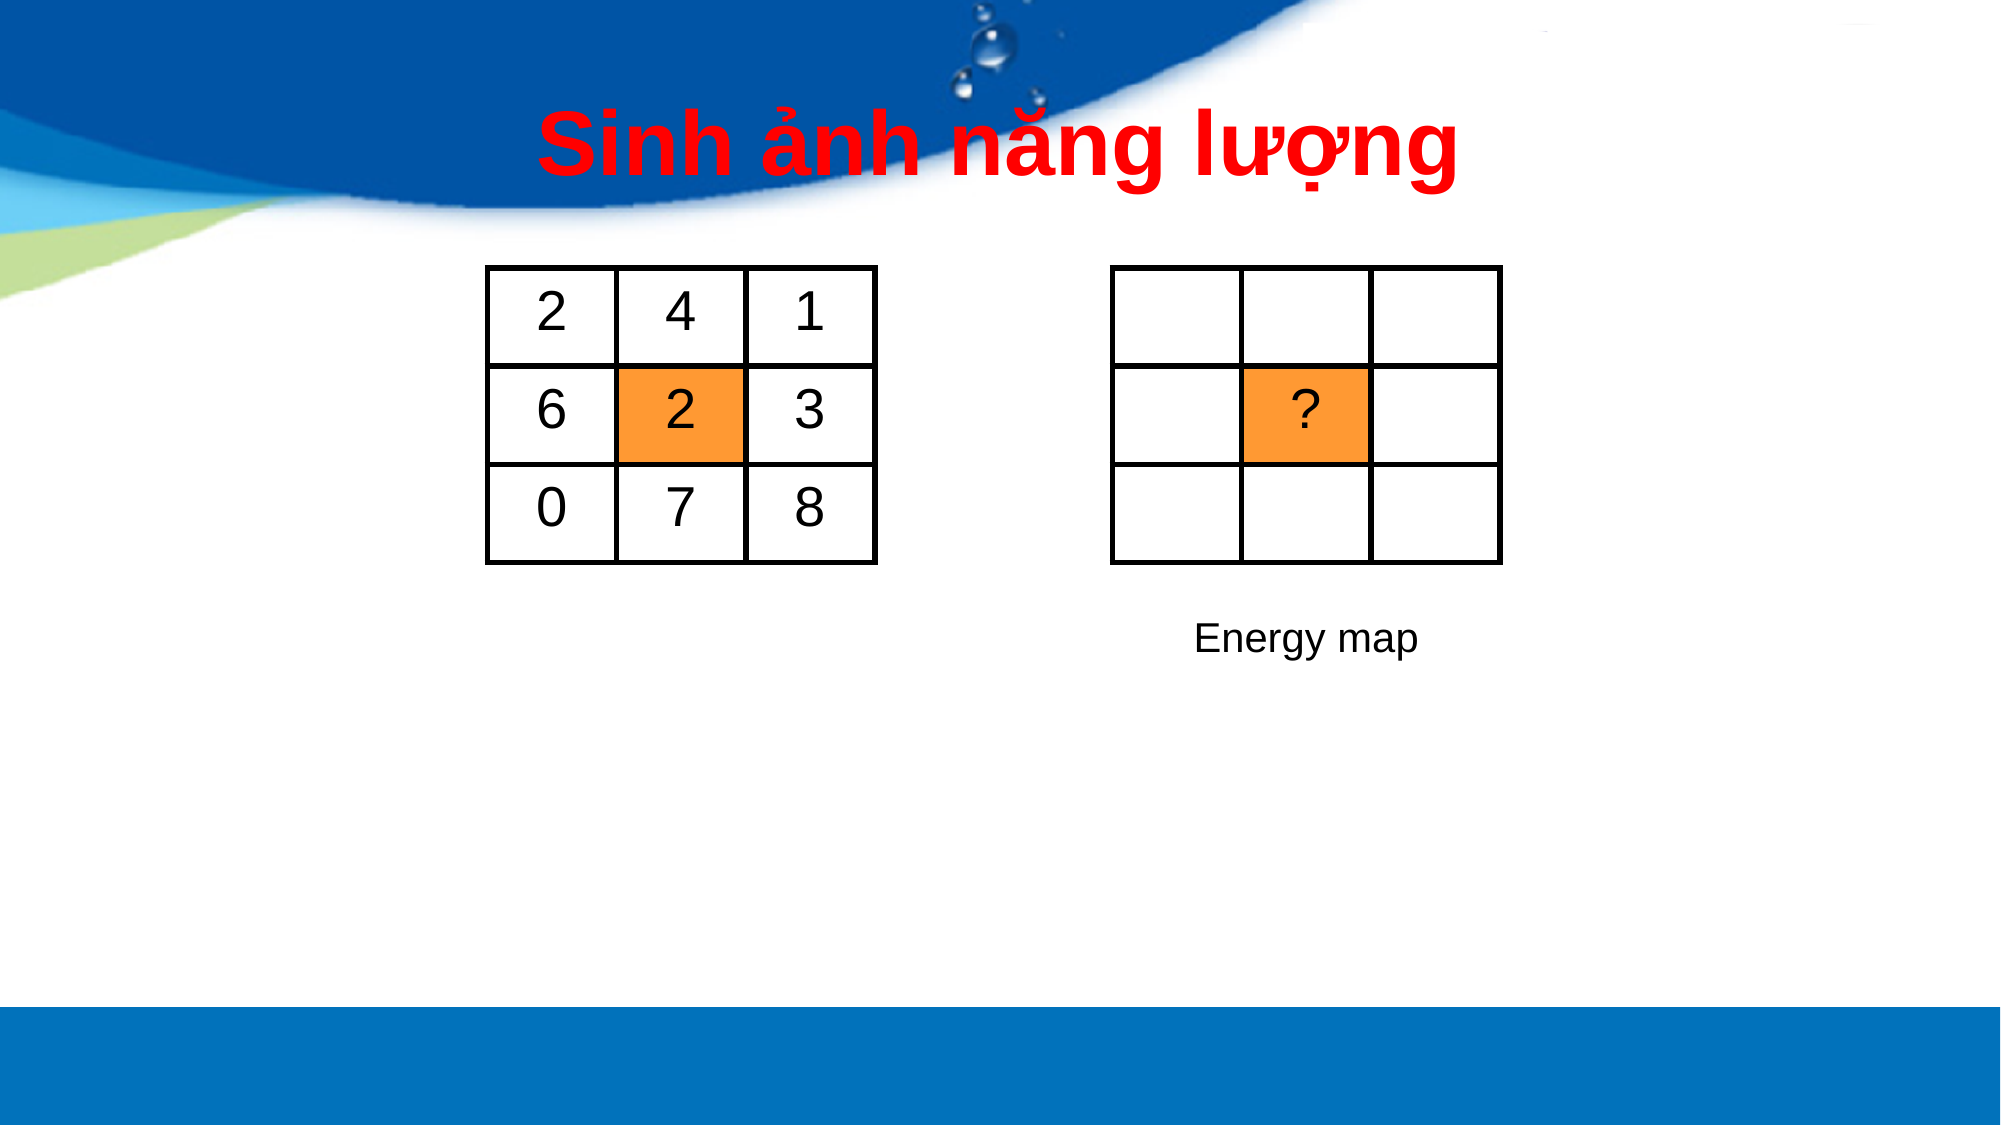

# Sinh ảnh năng lượng

| 2 | 4 | 1 |
| --- | --- | --- |
| 6 | 2 | 3 |
| 0 | 7 | 8 |
|  |  |  |
| --- | --- | --- |
|  | ? |  |
|  |  |  |
Energy map